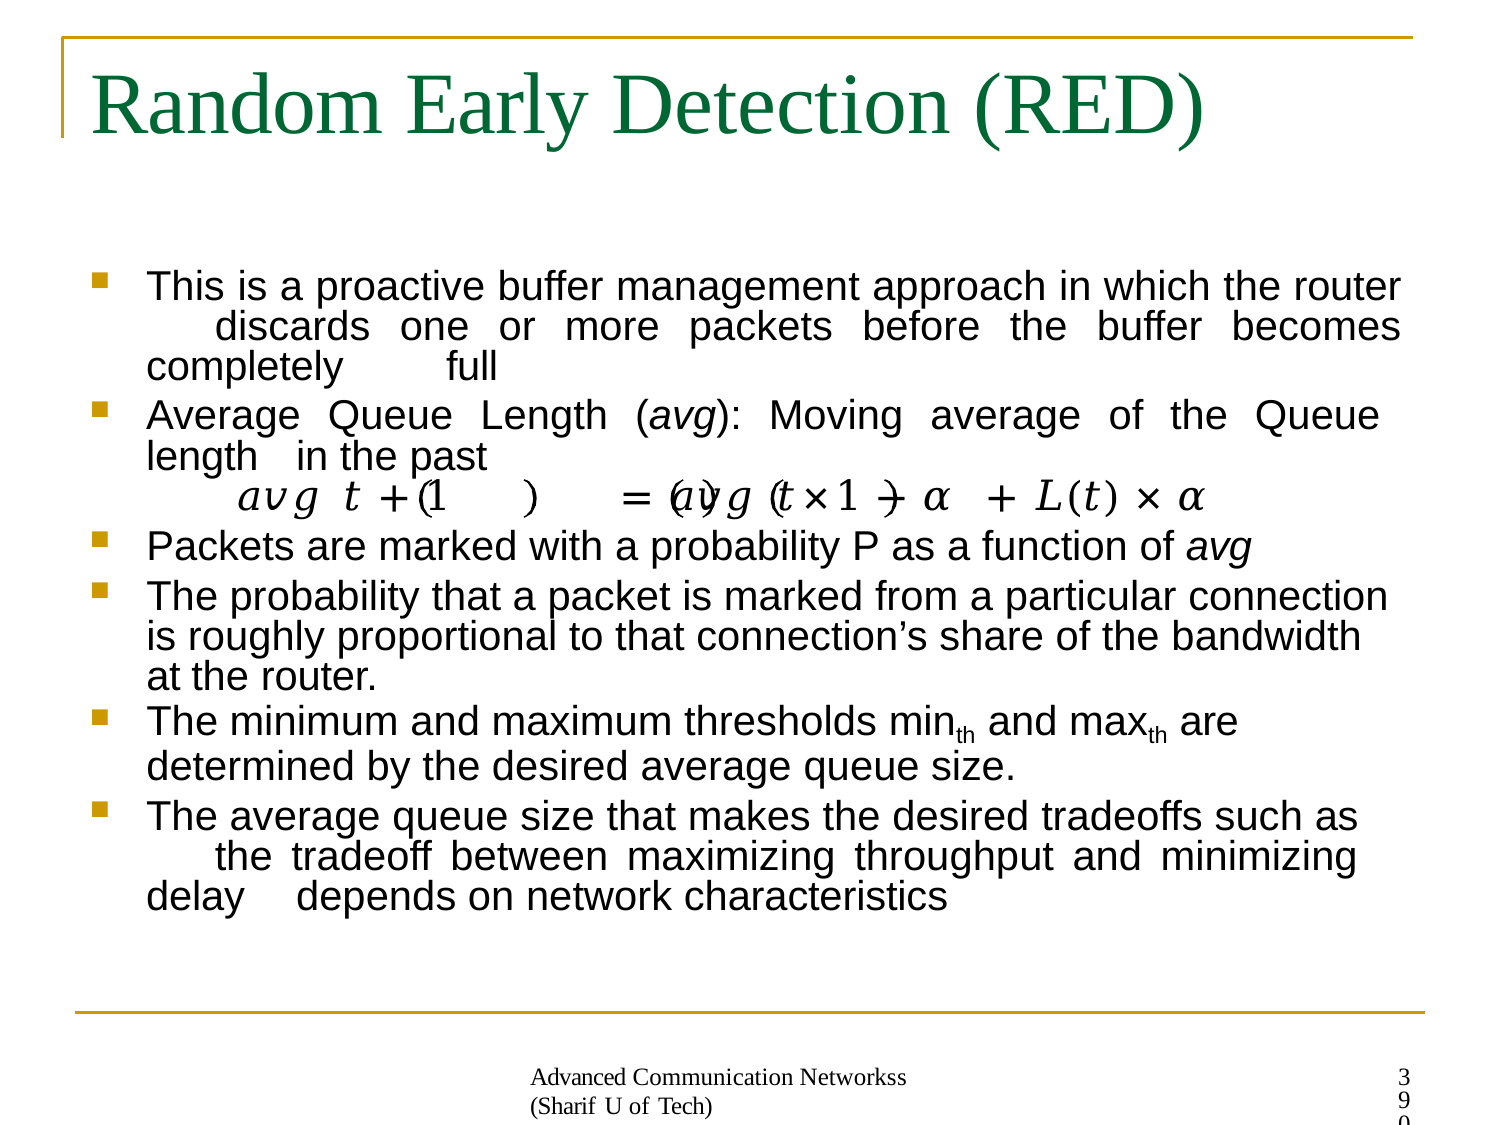

# Random Early Detection (RED)
This is a proactive buffer management approach in which the router 	discards one or more packets before the buffer becomes completely 	full
Average Queue Length (avg): Moving average of the Queue length 	in the past
𝑎𝑣𝑔 𝑡 + 1	= 𝑎𝑣𝑔 𝑡	×	1 − 𝛼	+ 𝐿(𝑡) × 𝛼
Packets are marked with a probability P as a function of avg
The probability that a packet is marked from a particular connection is roughly proportional to that connection’s share of the bandwidth at the router.
The minimum and maximum thresholds minth and maxth are determined by the desired average queue size.
The average queue size that makes the desired tradeoffs such as 	the tradeoff between maximizing throughput and minimizing delay 	depends on network characteristics

390
Advanced Communication Networkss (Sharif U of Tech)